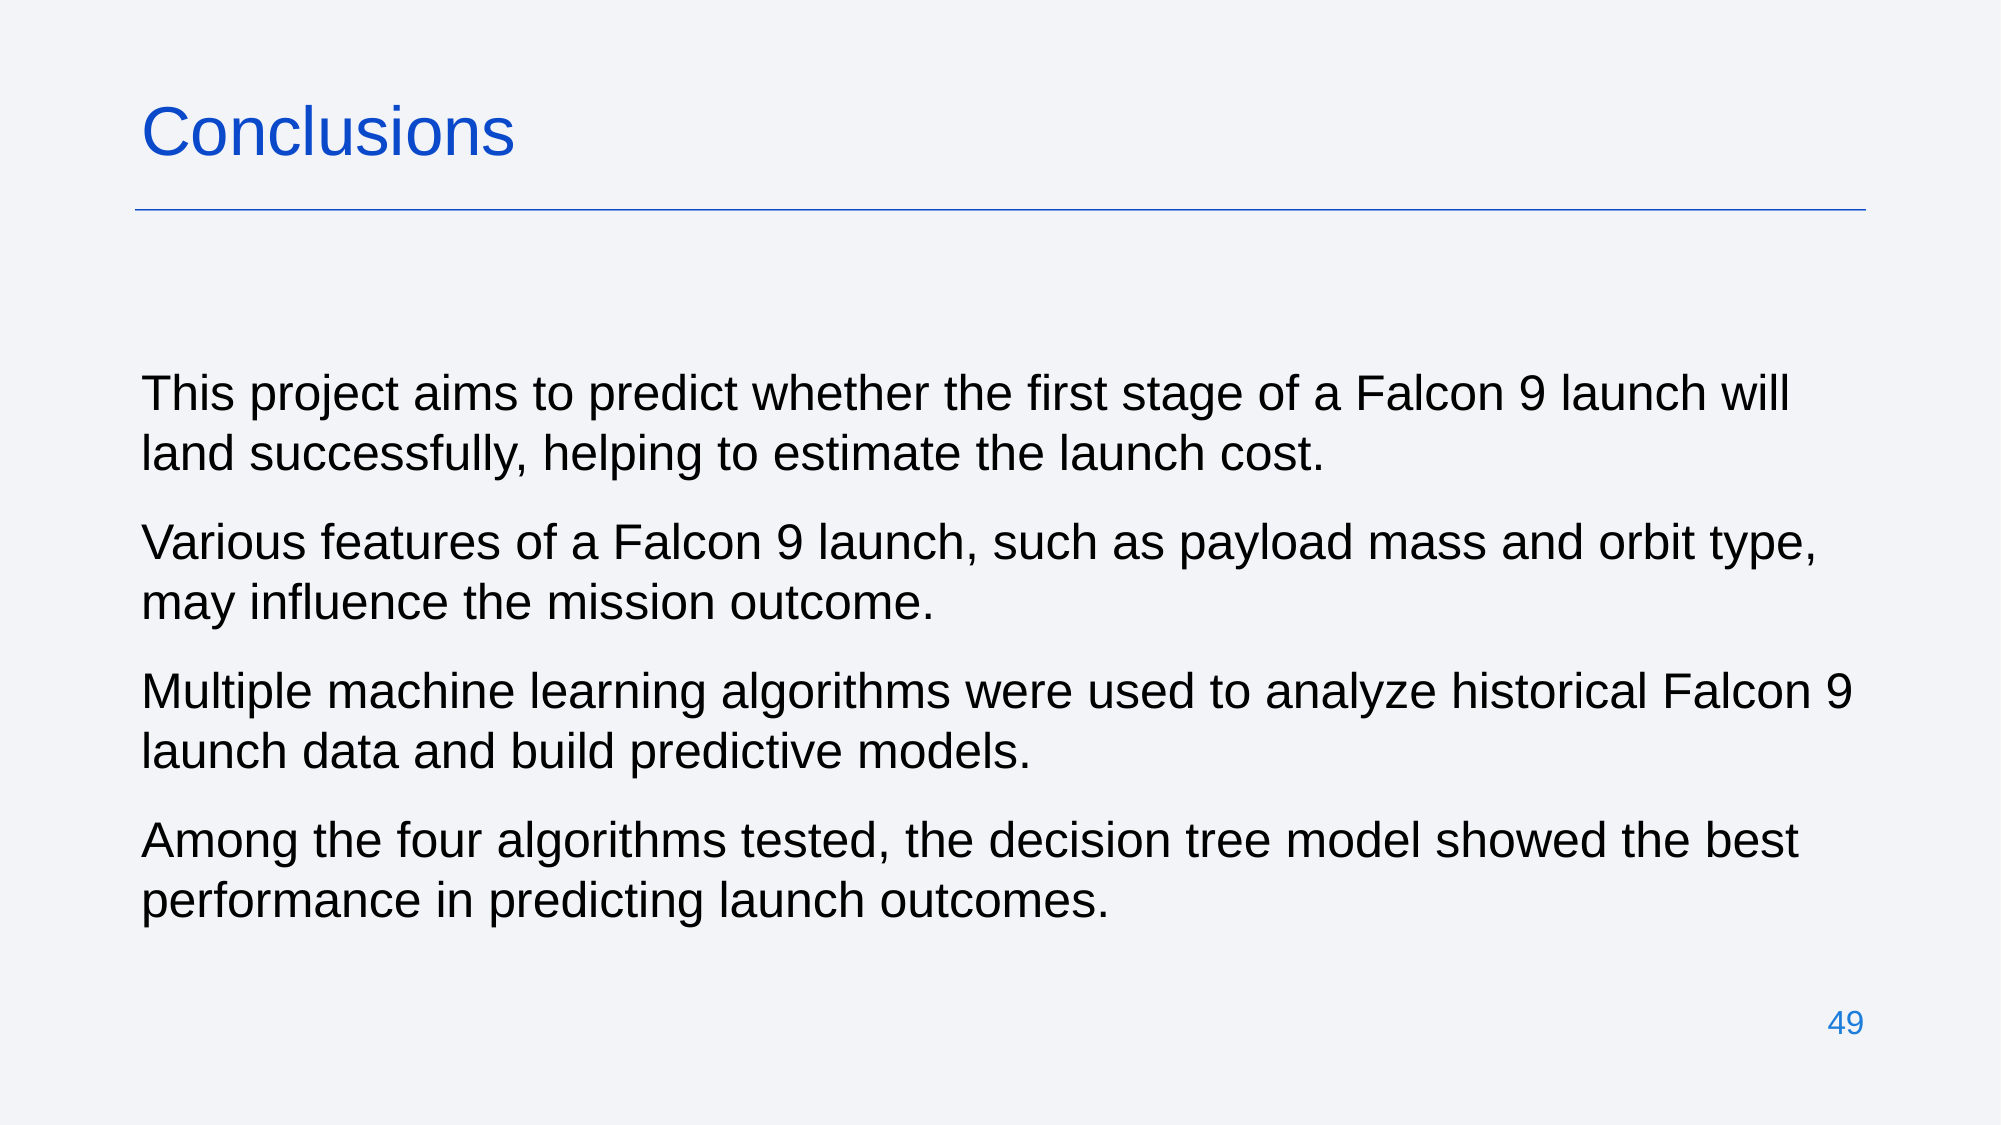

Conclusions

This project aims to predict whether the first stage of a Falcon 9 launch will land successfully, helping to estimate the launch cost.
Various features of a Falcon 9 launch, such as payload mass and orbit type, may influence the mission outcome.
Multiple machine learning algorithms were used to analyze historical Falcon 9 launch data and build predictive models.
Among the four algorithms tested, the decision tree model showed the best performance in predicting launch outcomes.
49